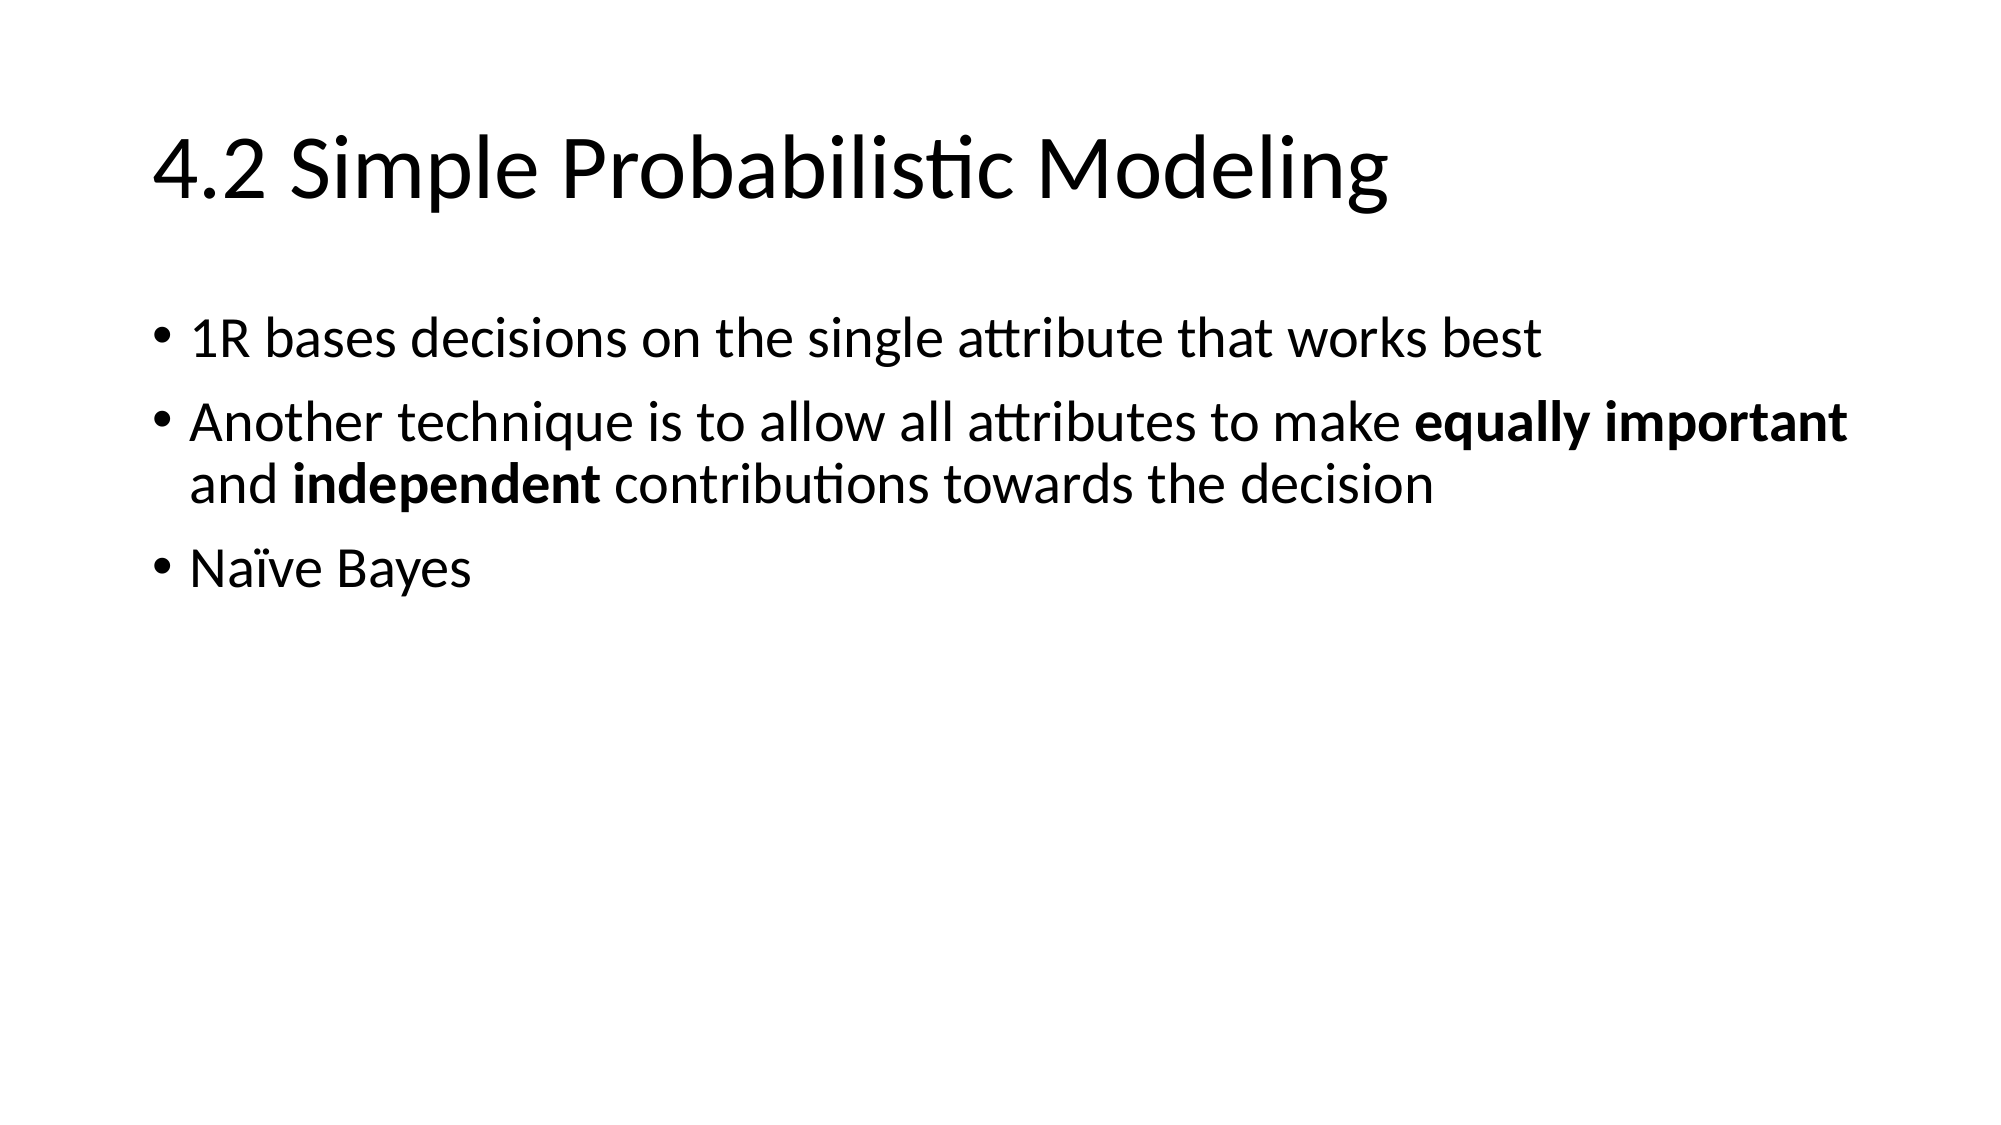

# 4.2 Simple Probabilistic Modeling
1R bases decisions on the single attribute that works best
Another technique is to allow all attributes to make equally important and independent contributions towards the decision
Naïve Bayes